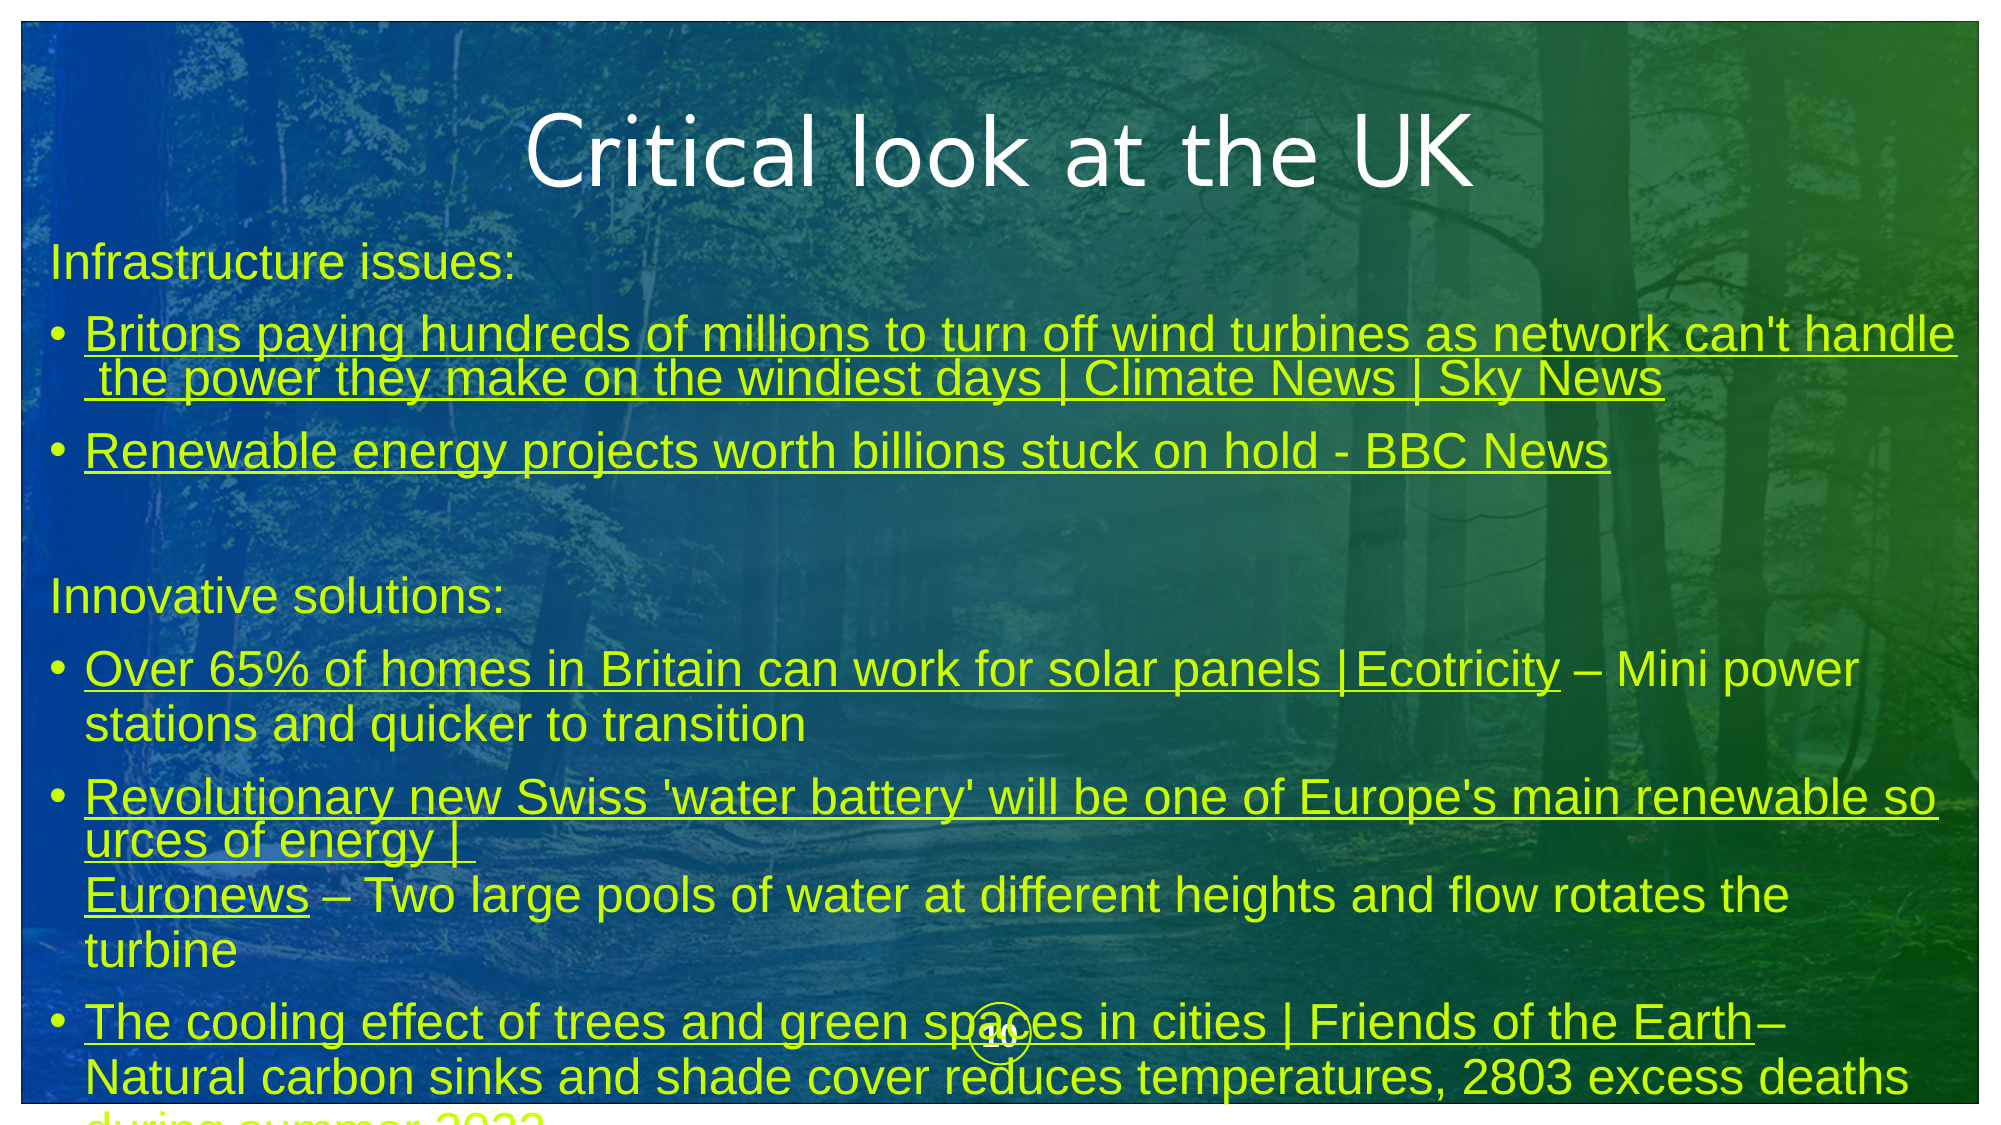

# Critical look at the UK
Infrastructure issues:
Britons paying hundreds of millions to turn off wind turbines as network can't handle the power they make on the windiest days | Climate News | Sky News
Renewable energy projects worth billions stuck on hold - BBC News

Innovative solutions:
Over 65% of homes in Britain can work for solar panels | Ecotricity – Mini power stations and quicker to transition
Revolutionary new Swiss 'water battery' will be one of Europe's main renewable sources of energy | Euronews – Two large pools of water at different heights and flow rotates the turbine
The cooling effect of trees and green spaces in cities | Friends of the Earth – Natural carbon sinks and shade cover reduces temperatures, 2803 excess deaths during summer 2022
10